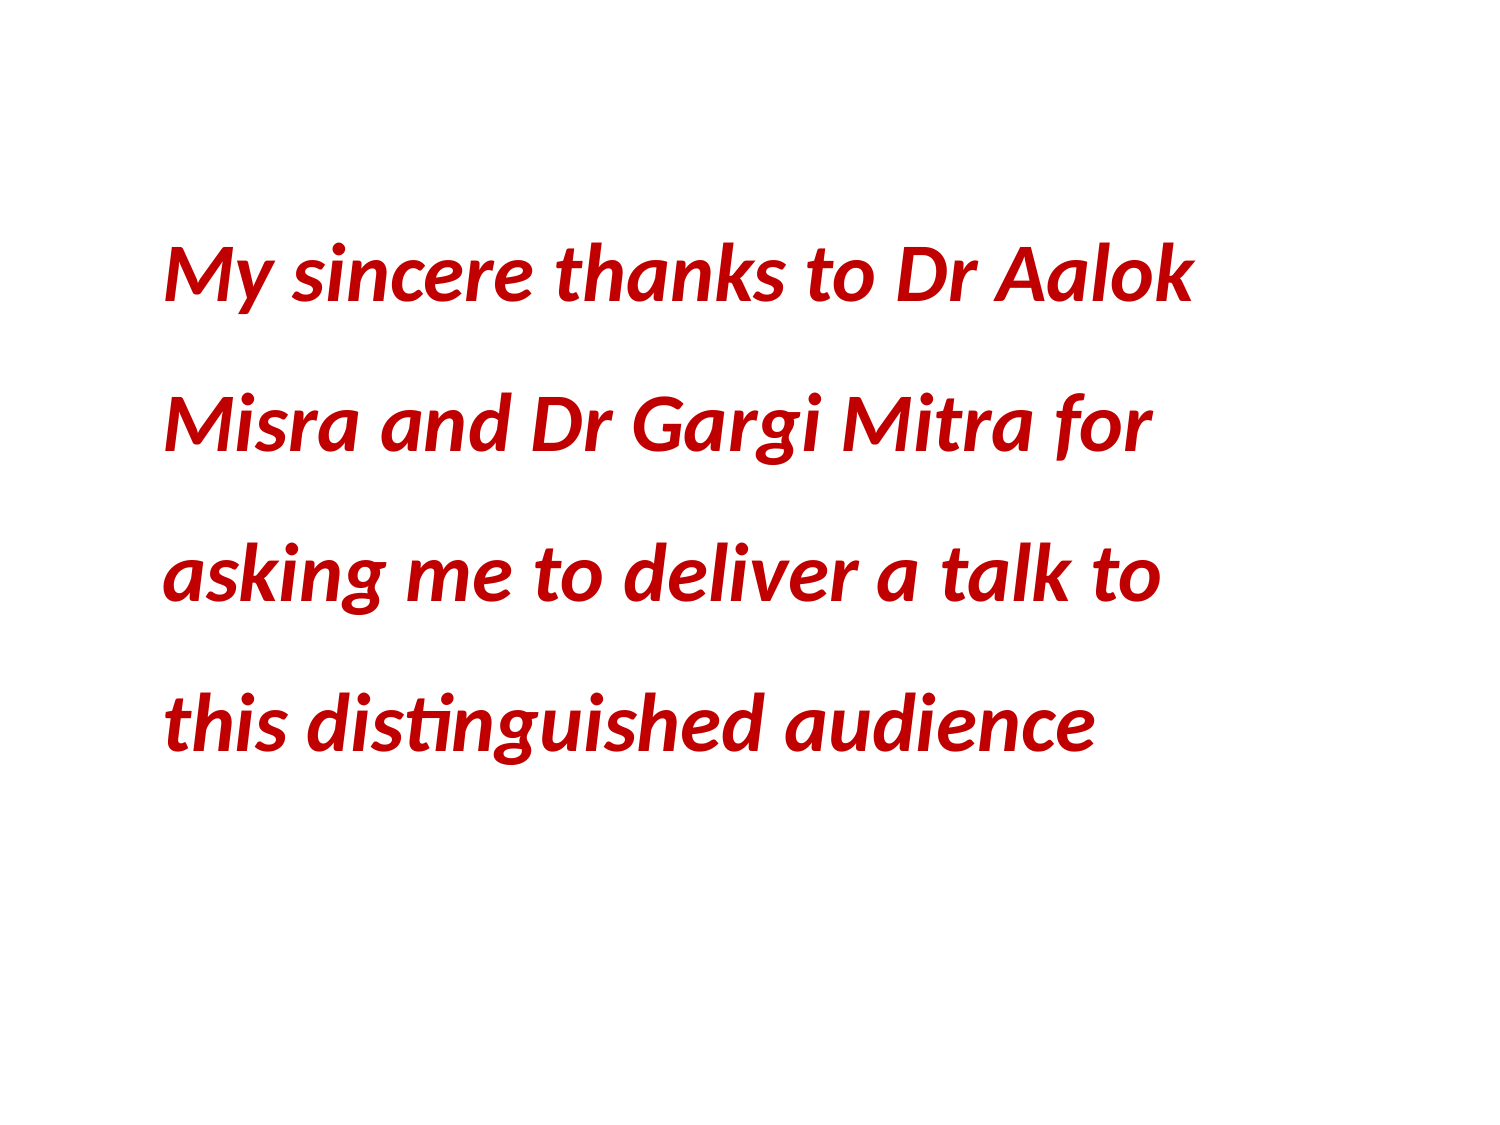

My sincere thanks to Dr Aalok Misra and Dr Gargi Mitra for asking me to deliver a talk to this distinguished audience